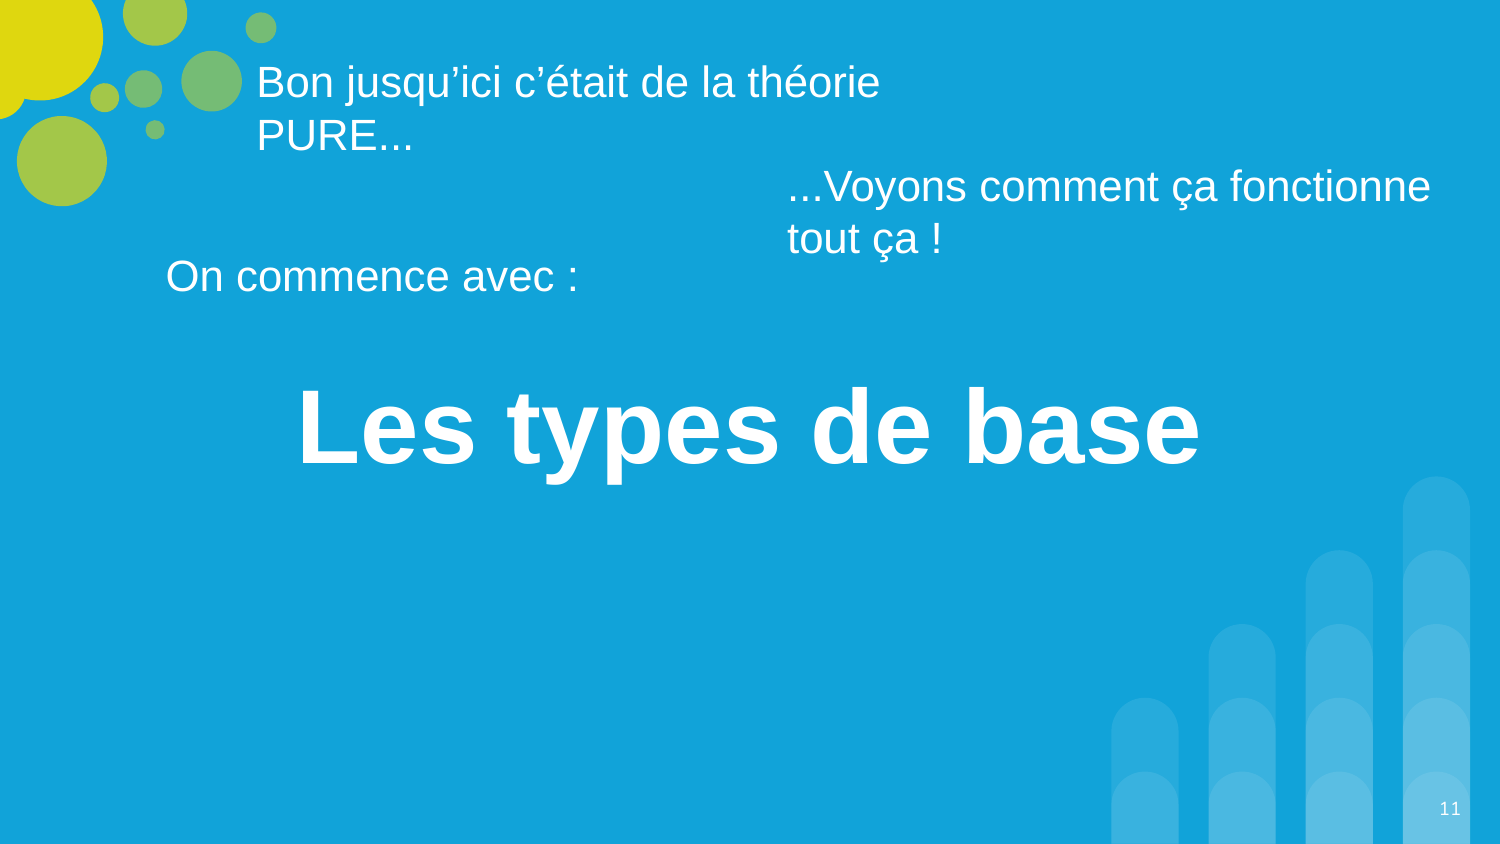

Bon jusqu’ici c’était de la théorie PURE...
...Voyons comment ça fonctionne tout ça !
On commence avec :
# Les types de base
11